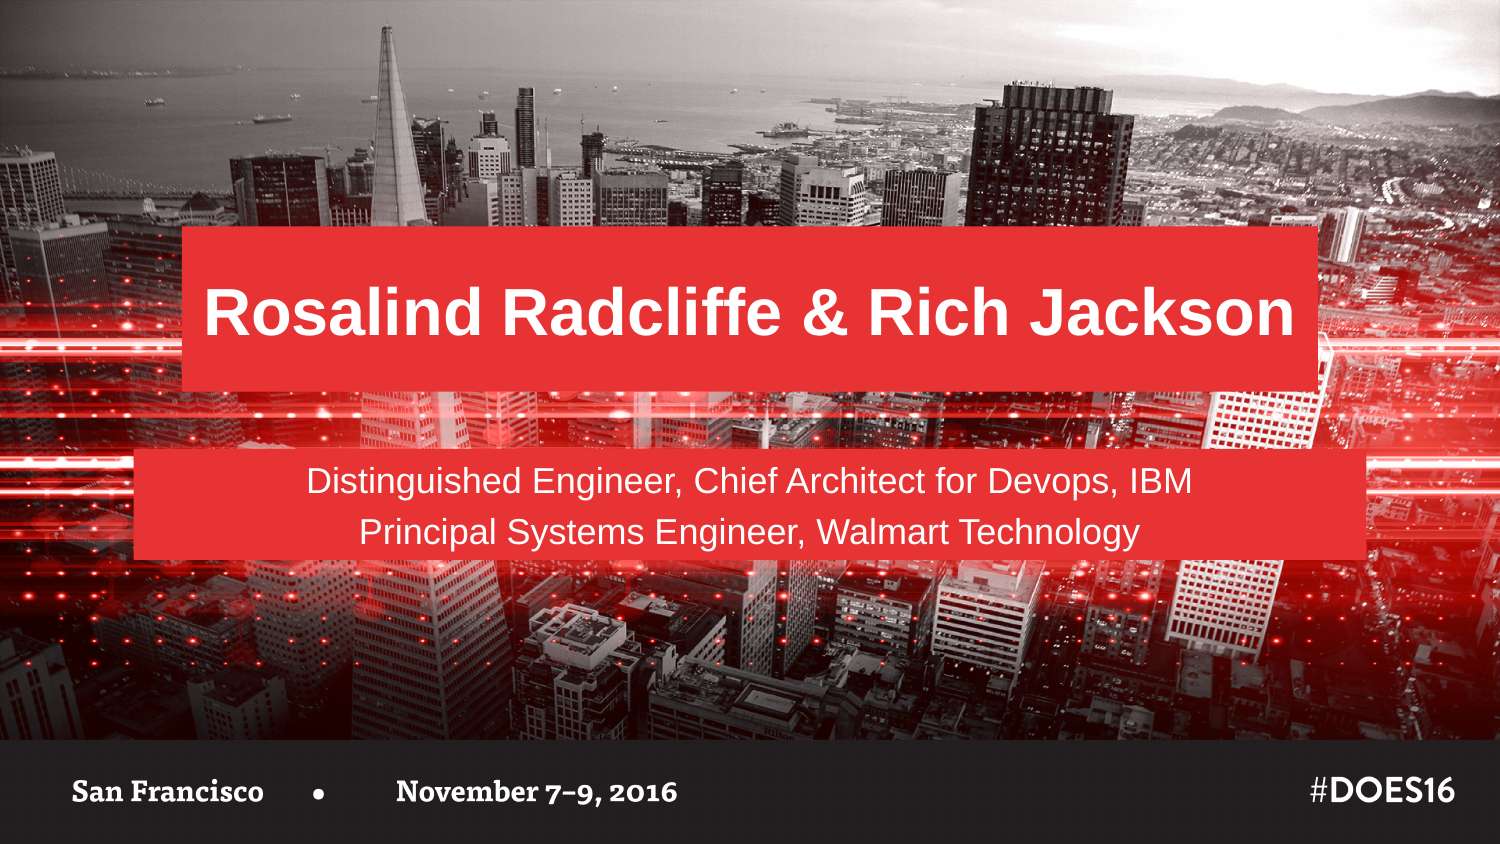

Rosalind Radcliffe & Rich Jackson
Distinguished Engineer, Chief Architect for Devops, IBM
Principal Systems Engineer, Walmart Technology